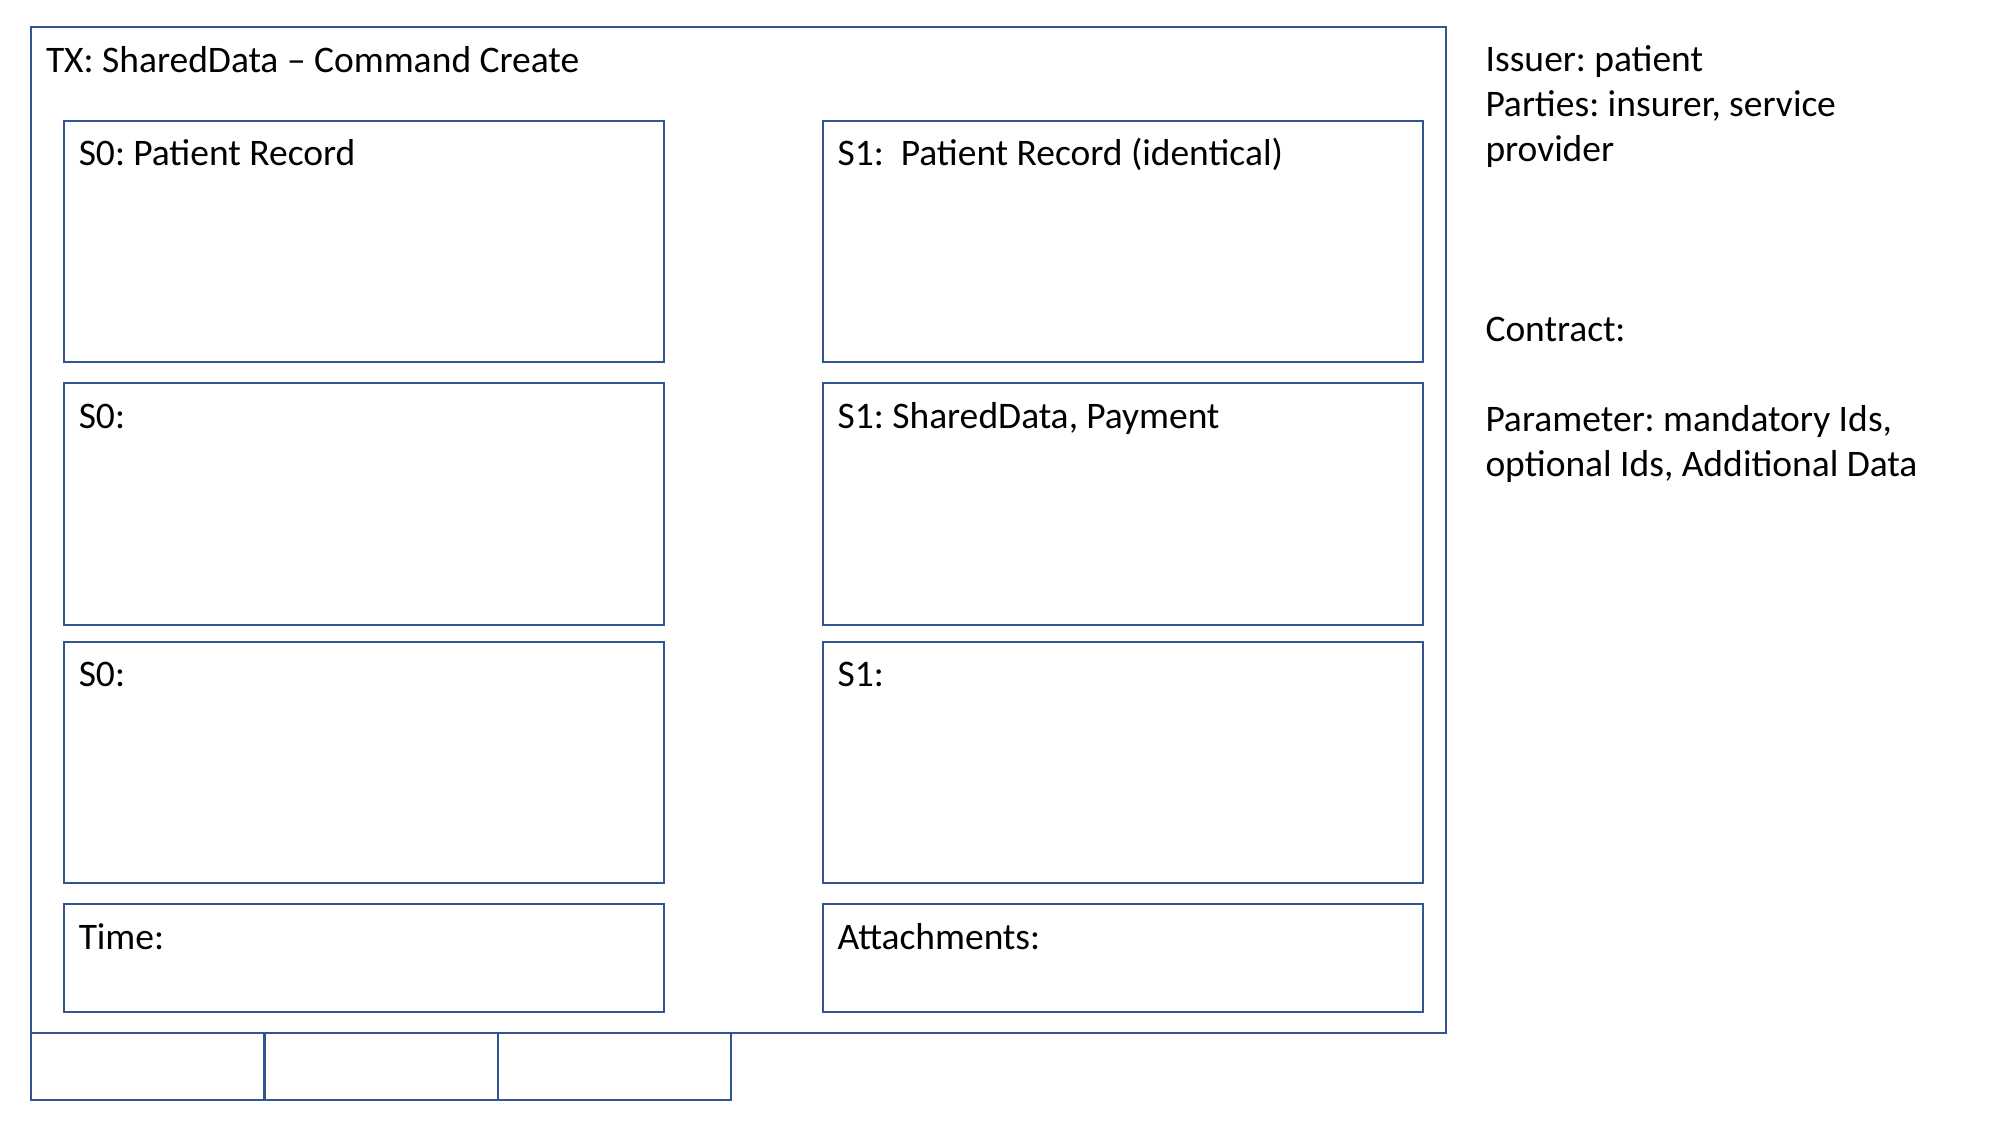

TX: SharedData – Command Create
S0: Patient Record
S1:  Patient Record (identical)
S0:
S1: SharedData, Payment
S0:
S1:
Time:
Attachments:
Issuer: patient
Parties: insurer, service provider

Contract:

Parameter: mandatory Ids, optional Ids, Additional Data